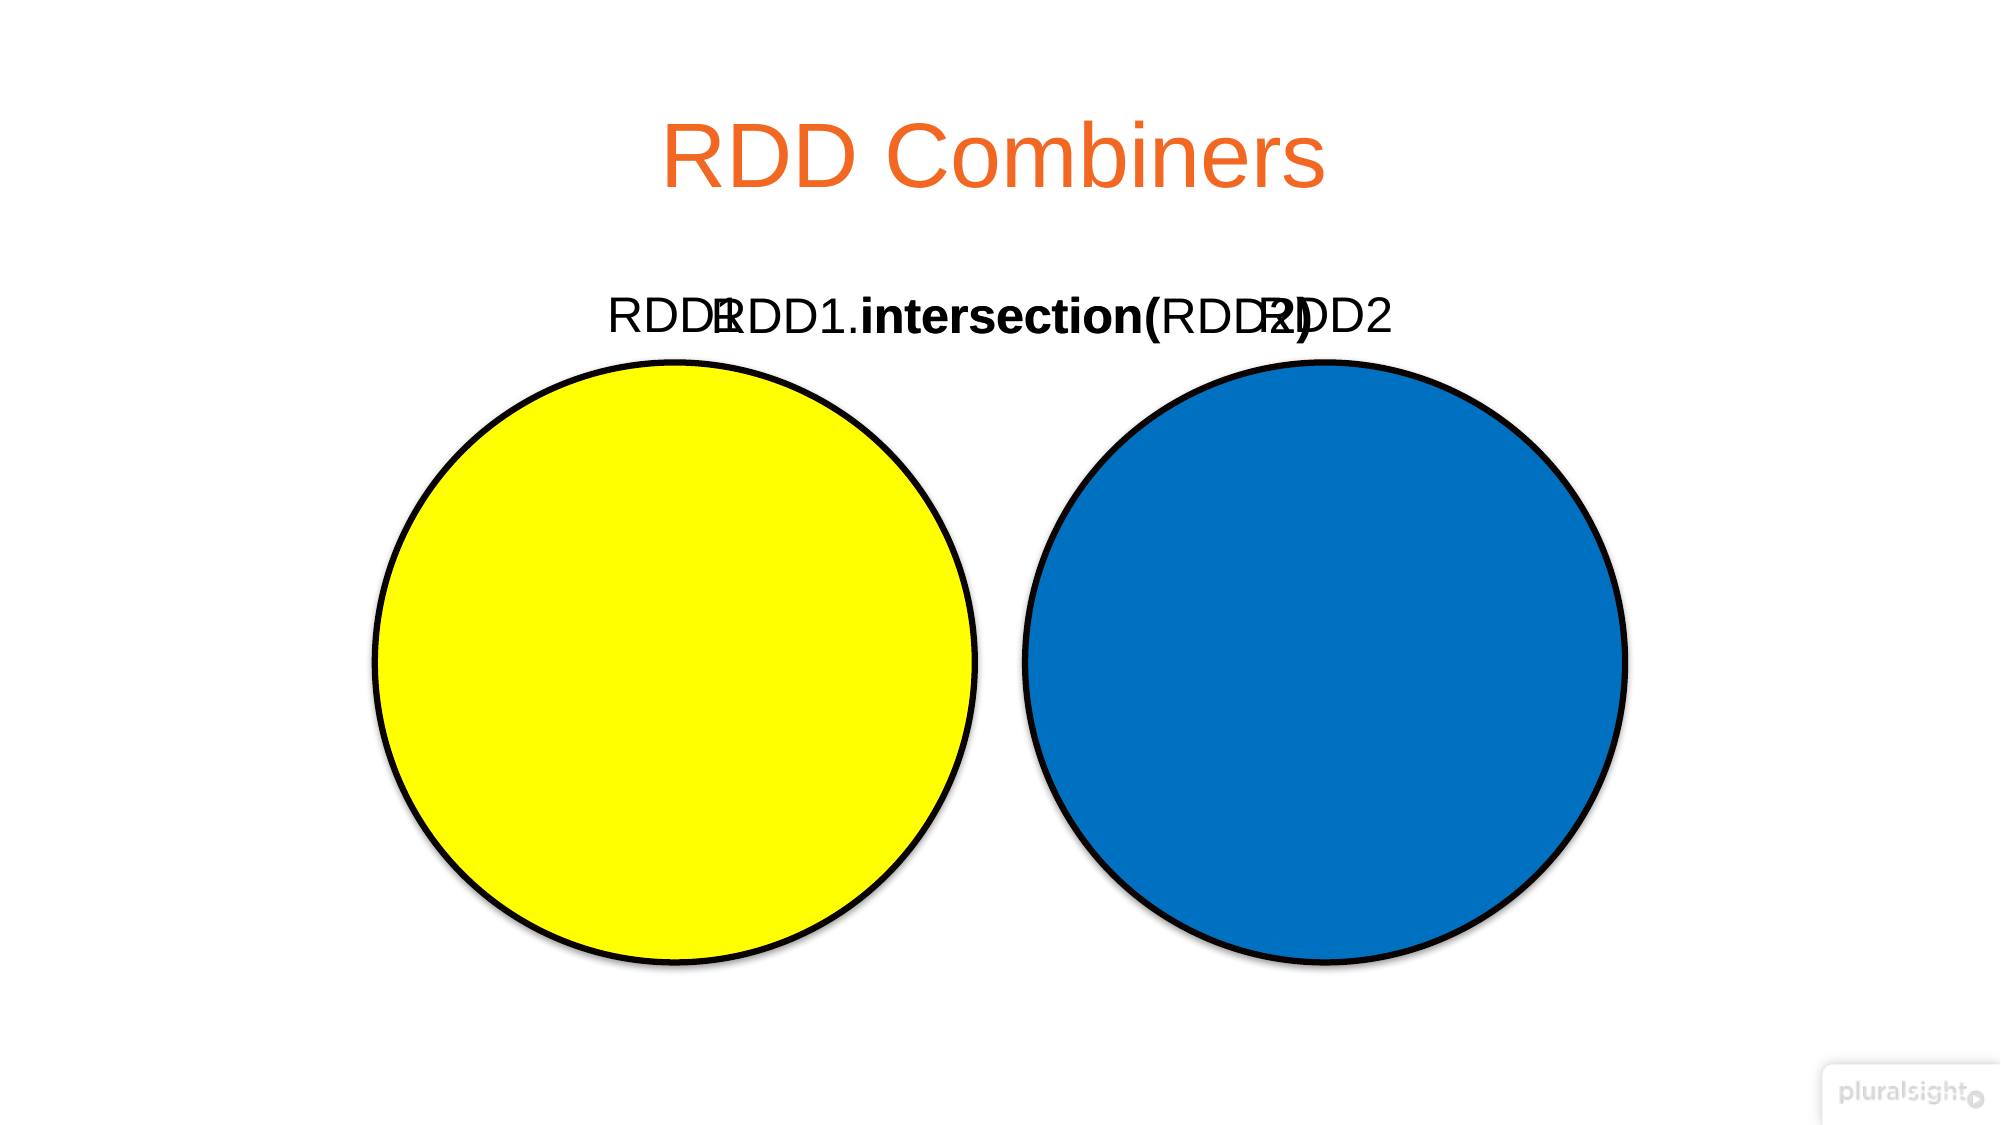

# RDD Combiners
RDD2
RDD1
RDD1.intersection(RDD2)
intersection